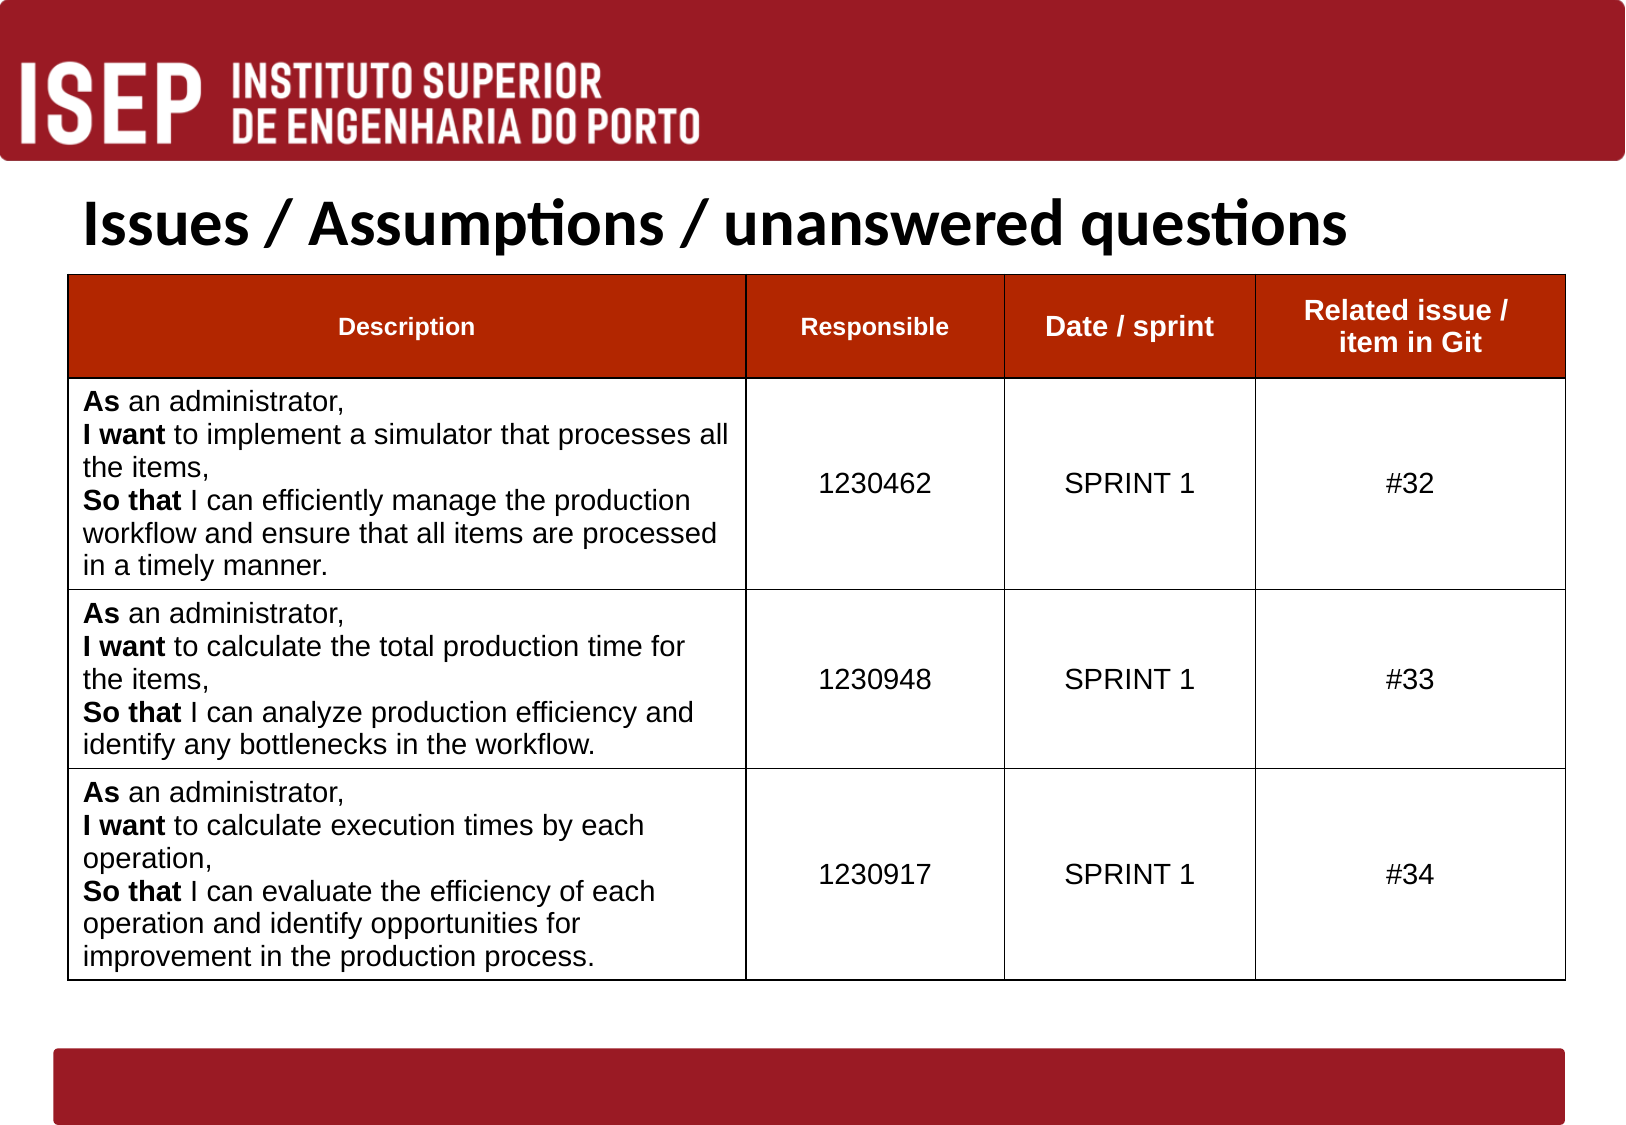

# Issues / Assumptions / unanswered questions
| Description | Responsible | Date / sprint | Related issue / item in Git |
| --- | --- | --- | --- |
| As an administrator, I want to implement a simulator that processes all the items, So that I can efficiently manage the production workflow and ensure that all items are processed in a timely manner. | 1230462 | SPRINT 1 | #32 |
| As an administrator, I want to calculate the total production time for the items, So that I can analyze production efficiency and identify any bottlenecks in the workflow. | 1230948 | SPRINT 1 | #33 |
| As an administrator, I want to calculate execution times by each operation, So that I can evaluate the efficiency of each operation and identify opportunities for improvement in the production process. | 1230917 | SPRINT 1 | #34 |